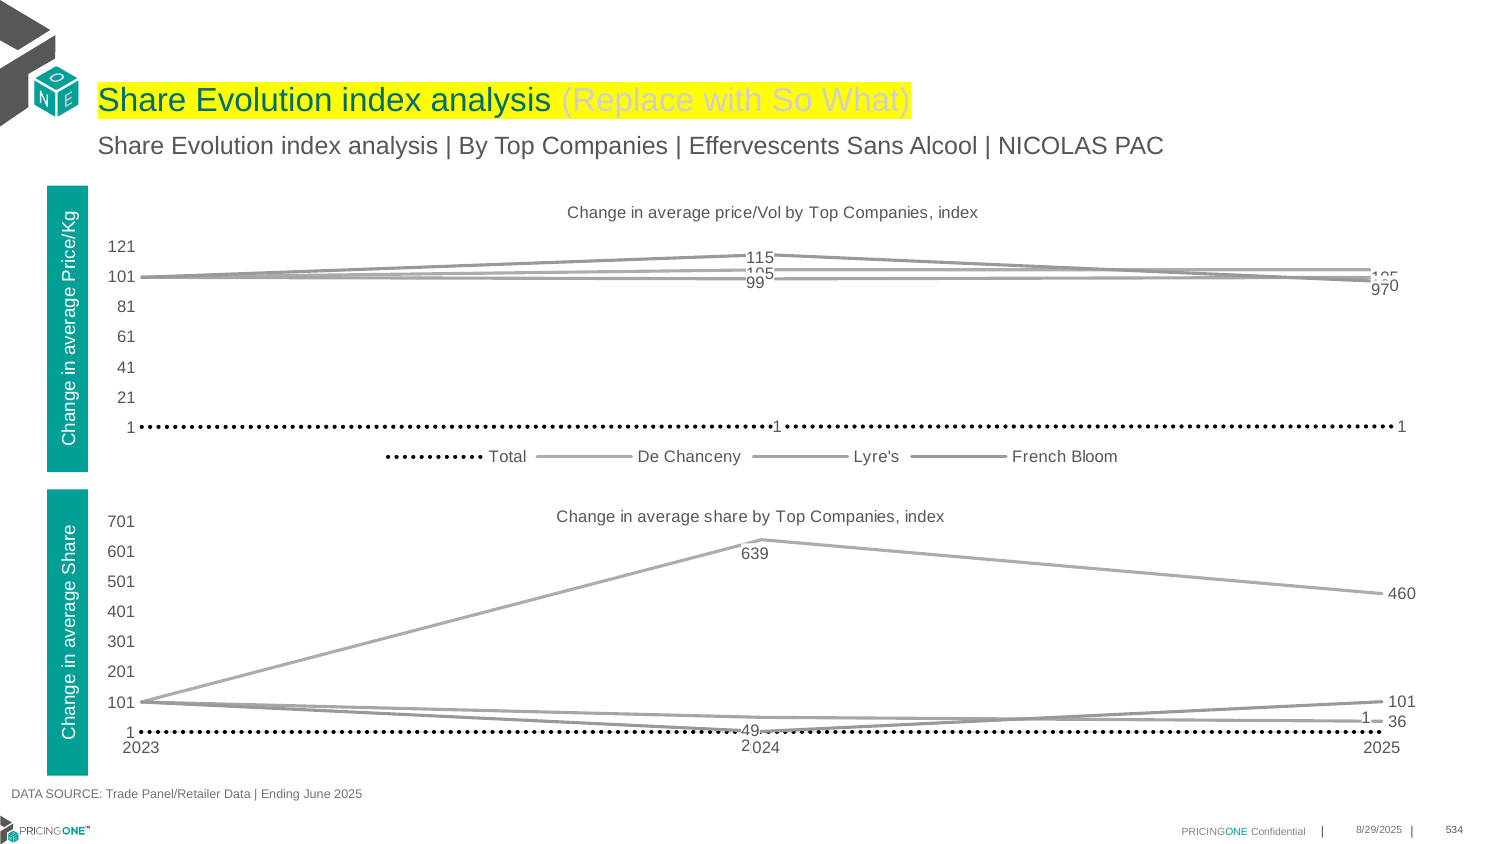

# Share Evolution index analysis (Replace with So What)
Share Evolution index analysis | By Top Companies | Effervescents Sans Alcool | NICOLAS PAC

### Chart: Change in average price/Vol by Top Companies, index

| Category | Total | De Chanceny | Lyre's | French Bloom |
|---|---|---|---|---|
| 2023 | 1.0 | 100.0 | 100.0 | 100.0 |
| 2024 | 1.255797125465372 | 105.0 | 99.0 | 115.0 |
| 2025 | 1.3281907665793922 | 105.0 | 100.0 | 97.0 |
Change in average Price/Kg

### Chart: Change in average share by Top Companies, index

| Category | Total | De Chanceny | Lyre's | French Bloom |
|---|---|---|---|---|
| 2023 | 1.0 | 100.0 | 100.0 | 100.0 |
| 2024 | 1.0 | 639.0 | 49.0 | 2.0 |
| 2025 | 1.0 | 460.0 | 36.0 | 101.0 |
Change in average Share
DATA SOURCE: Trade Panel/Retailer Data | Ending June 2025

8/29/2025
534